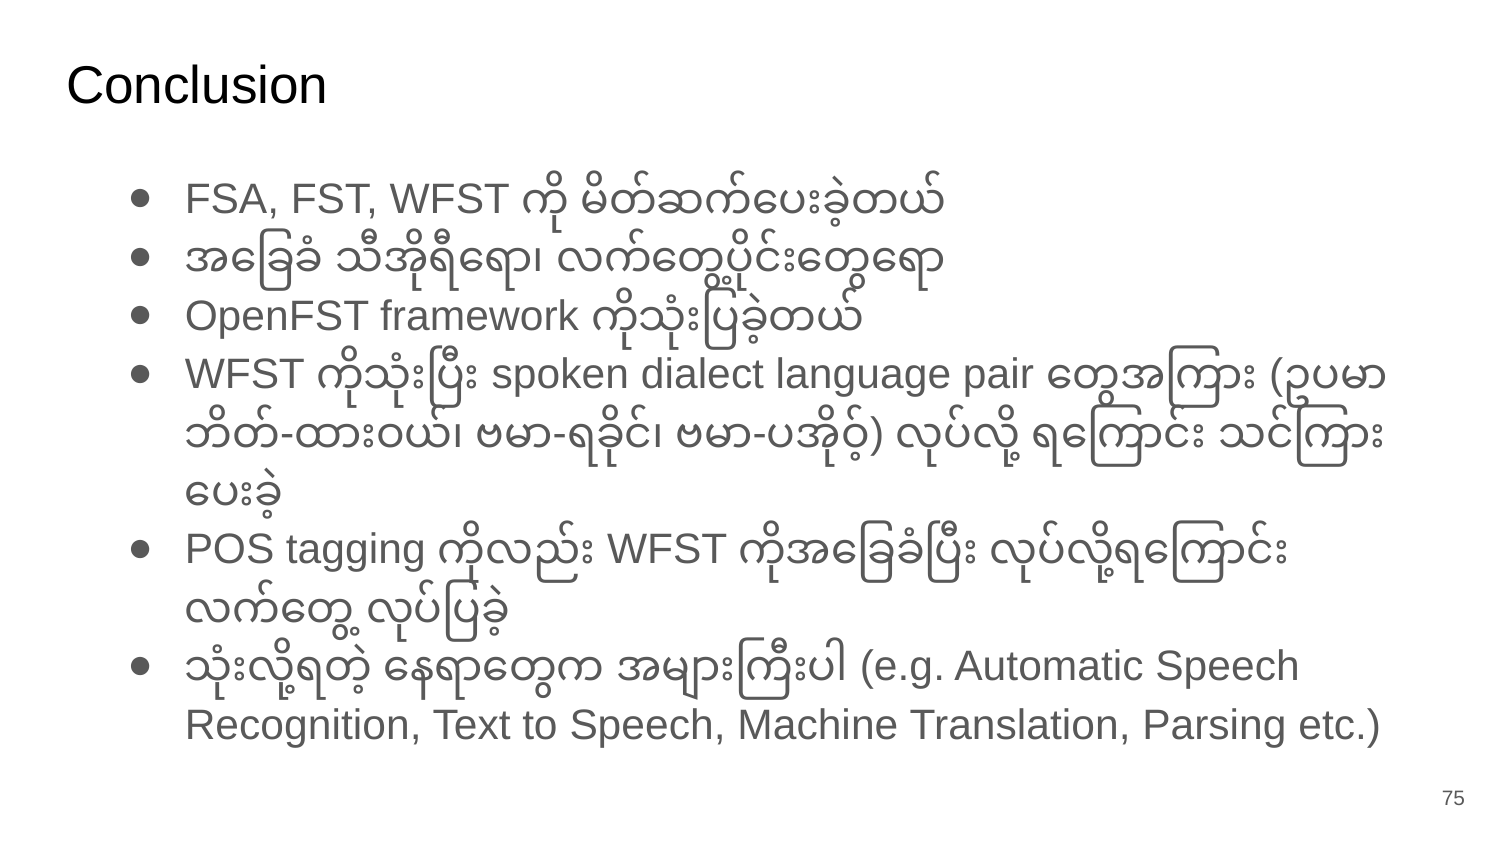

# Conclusion
FSA, FST, WFST ကို မိတ်ဆက်ပေးခဲ့တယ်
အခြေခံ သီအိုရီရော၊ လက်တွေ့ပိုင်းတွေရော
OpenFST framework ကိုသုံးပြခဲ့တယ်
WFST ကိုသုံးပြီး spoken dialect language pair တွေအကြား (ဥပမာ ဘိတ်-ထားဝယ်၊ ဗမာ-ရခိုင်၊ ဗမာ-ပအိုဝ့်) လုပ်လို့ ရကြောင်း သင်ကြားပေးခဲ့
POS tagging ကိုလည်း WFST ကိုအခြေခံပြီး လုပ်လို့ရကြောင်း လက်တွေ့ လုပ်ပြခဲ့
သုံးလို့ရတဲ့ နေရာတွေက အများကြီးပါ (e.g. Automatic Speech Recognition, Text to Speech, Machine Translation, Parsing etc.)
75